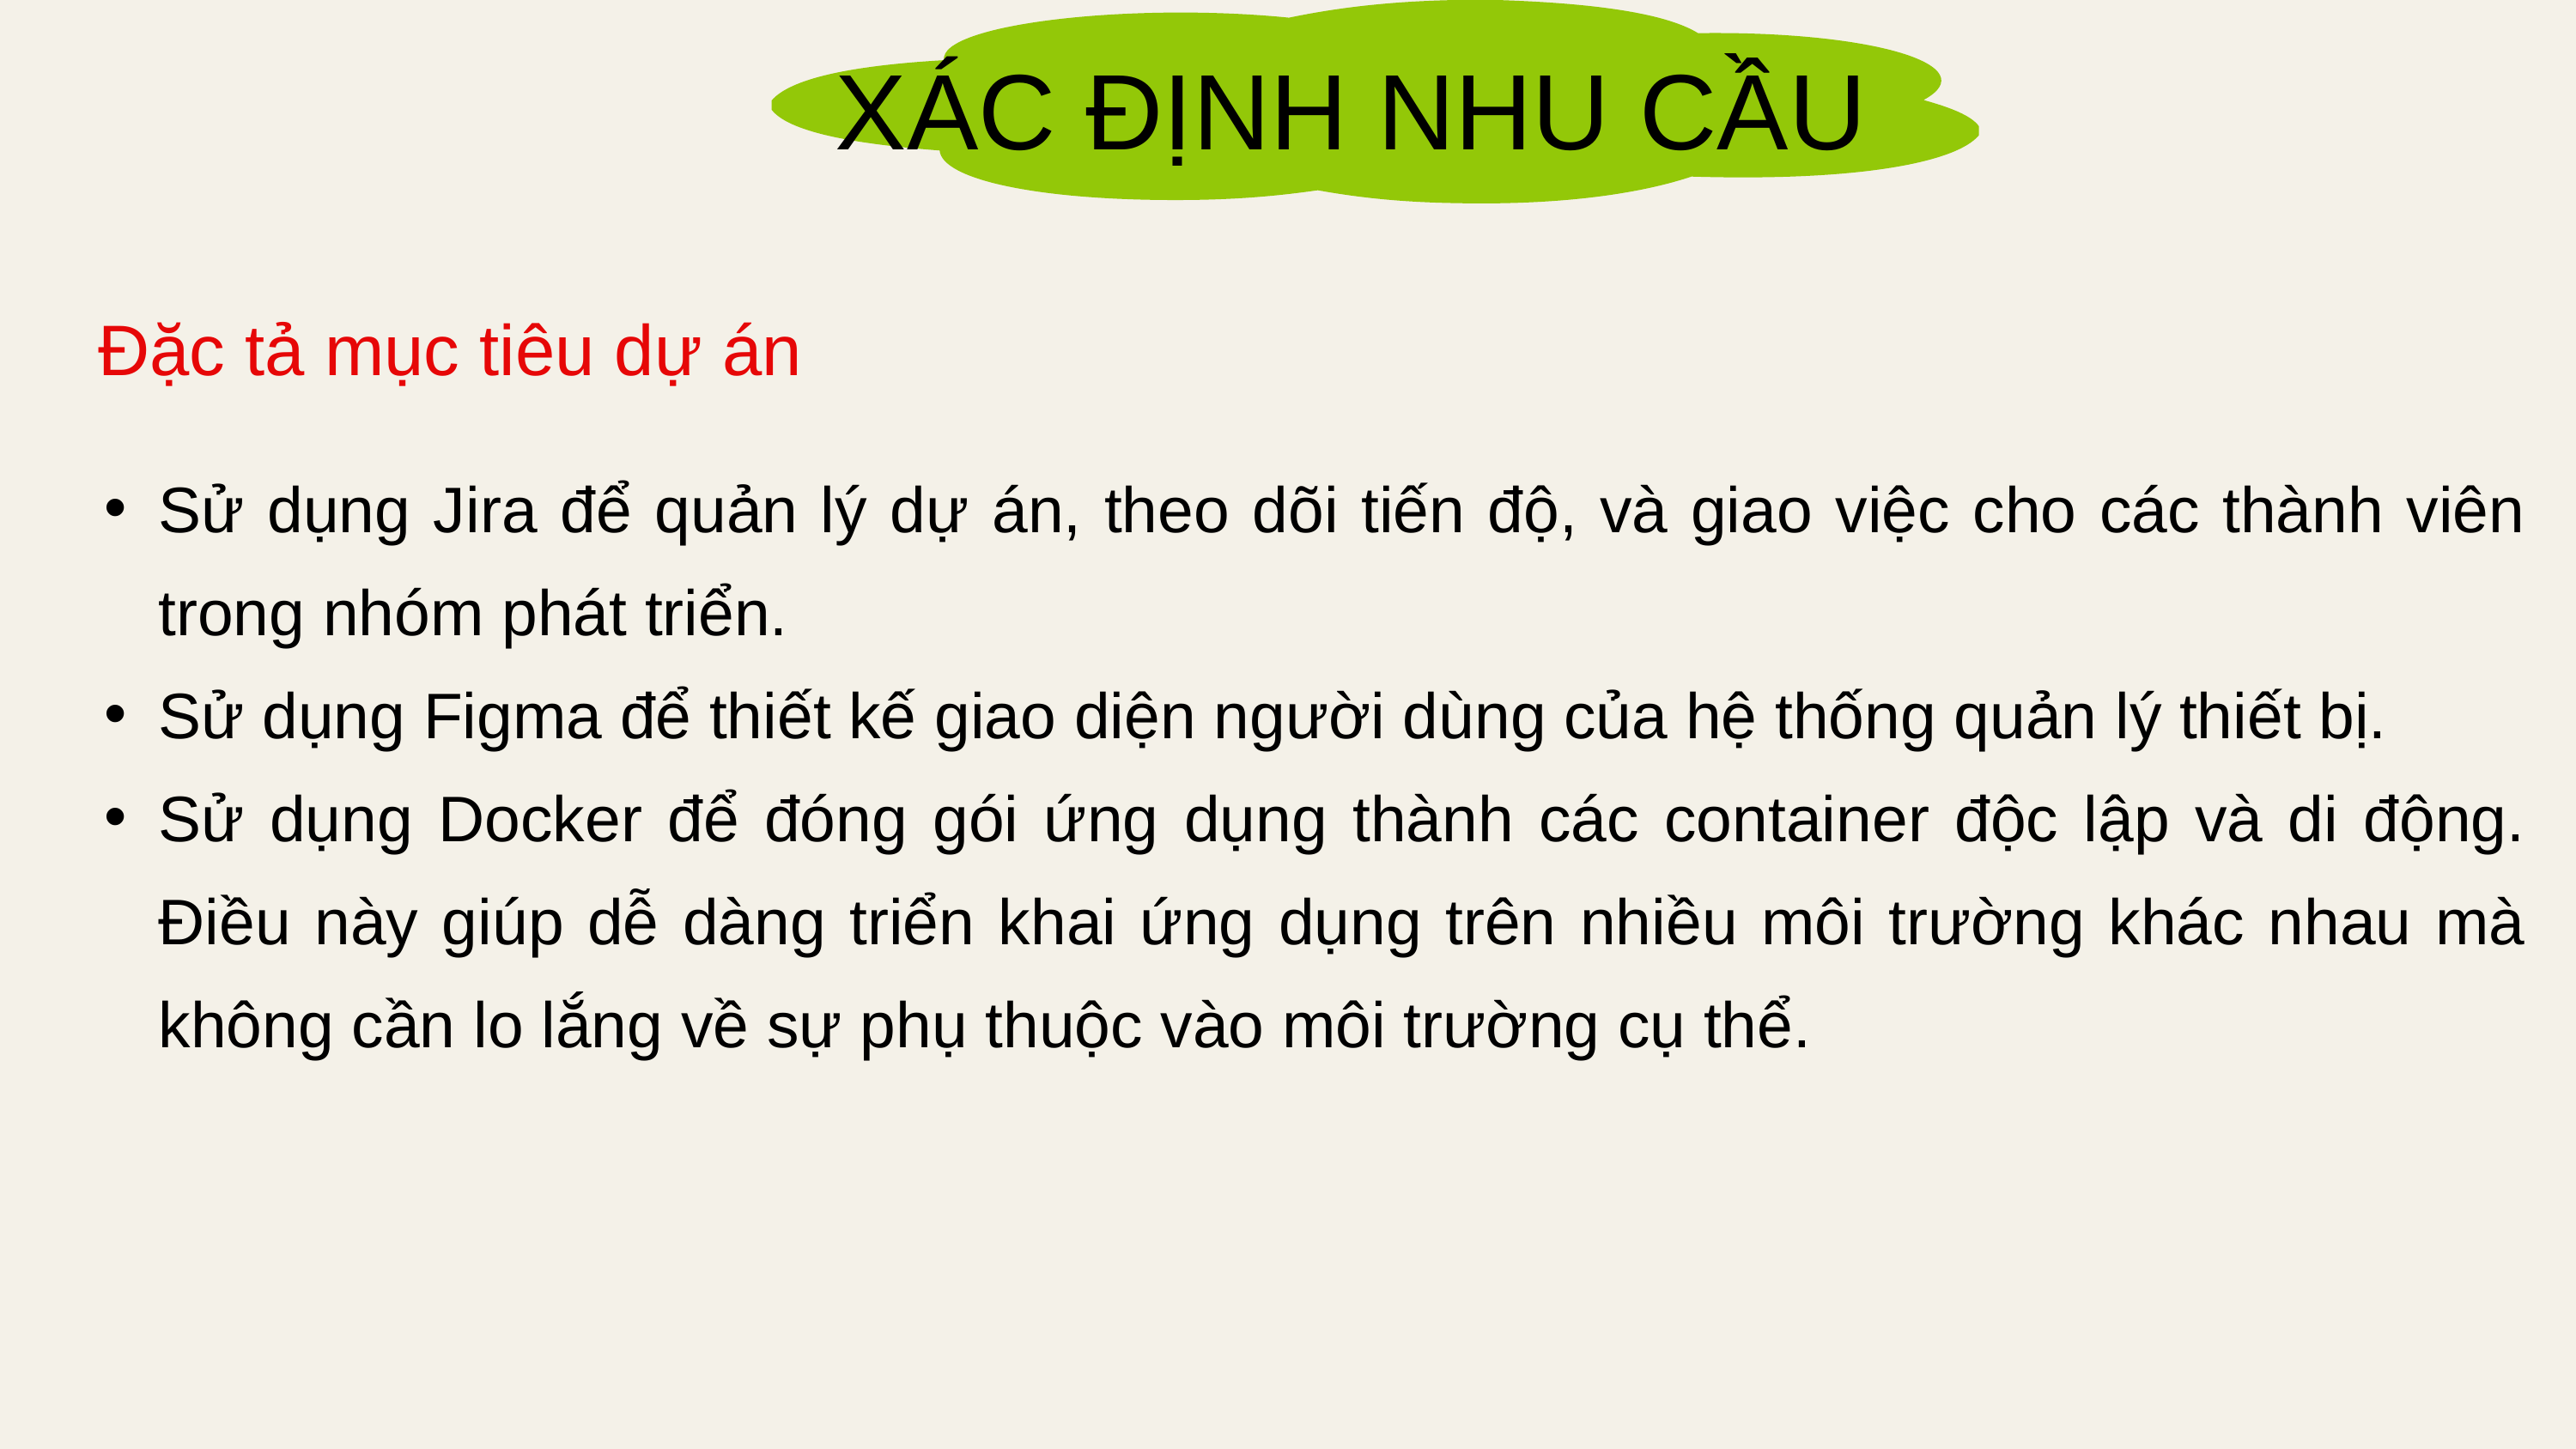

XÁC ĐỊNH NHU CẦU
Đặc tả mục tiêu dự án

Sử dụng Jira để quản lý dự án, theo dõi tiến độ, và giao việc cho các thành viên trong nhóm phát triển.
Sử dụng Figma để thiết kế giao diện người dùng của hệ thống quản lý thiết bị.
Sử dụng Docker để đóng gói ứng dụng thành các container độc lập và di động. Điều này giúp dễ dàng triển khai ứng dụng trên nhiều môi trường khác nhau mà không cần lo lắng về sự phụ thuộc vào môi trường cụ thể.